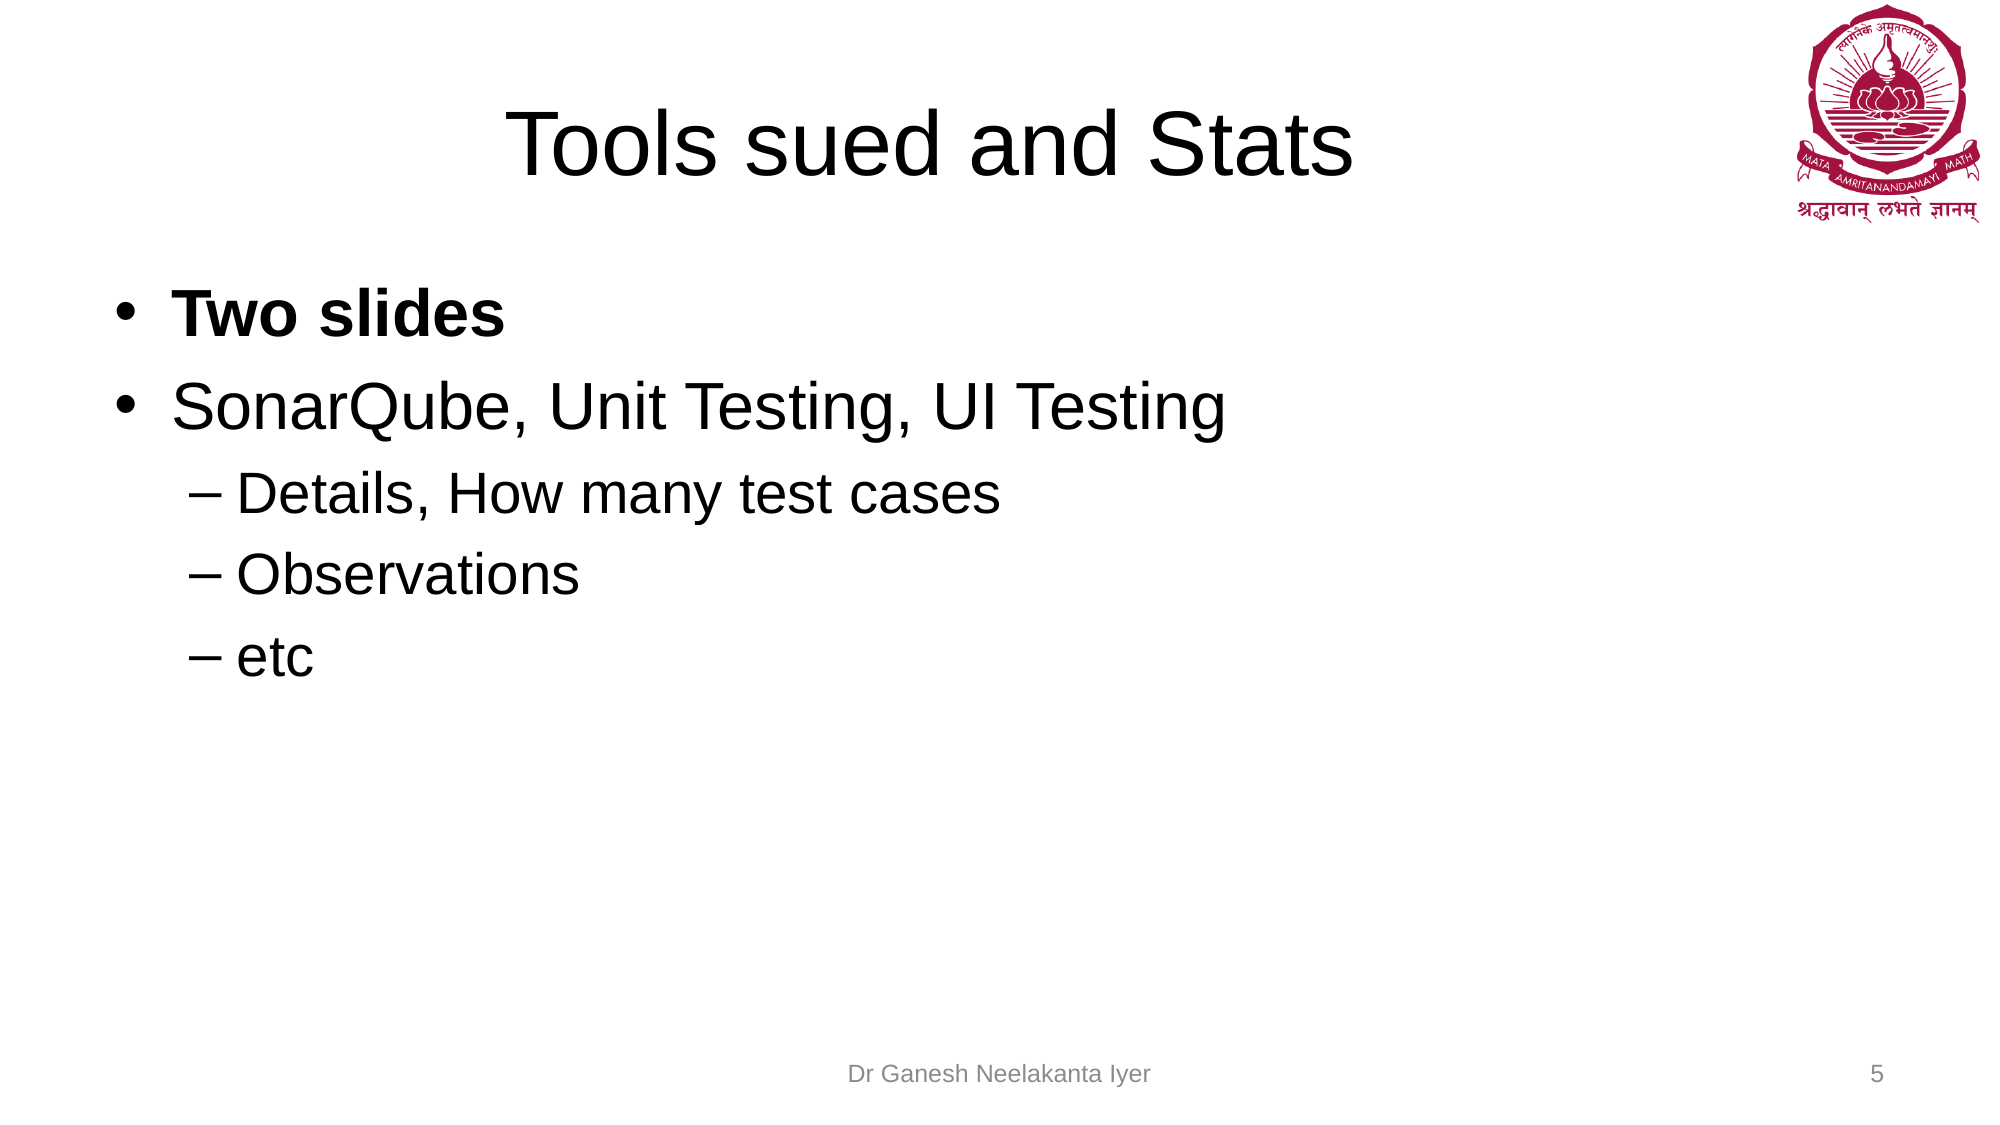

# Tools sued and Stats
Two slides
SonarQube, Unit Testing, UI Testing
Details, How many test cases
Observations
etc
Dr Ganesh Neelakanta Iyer
5